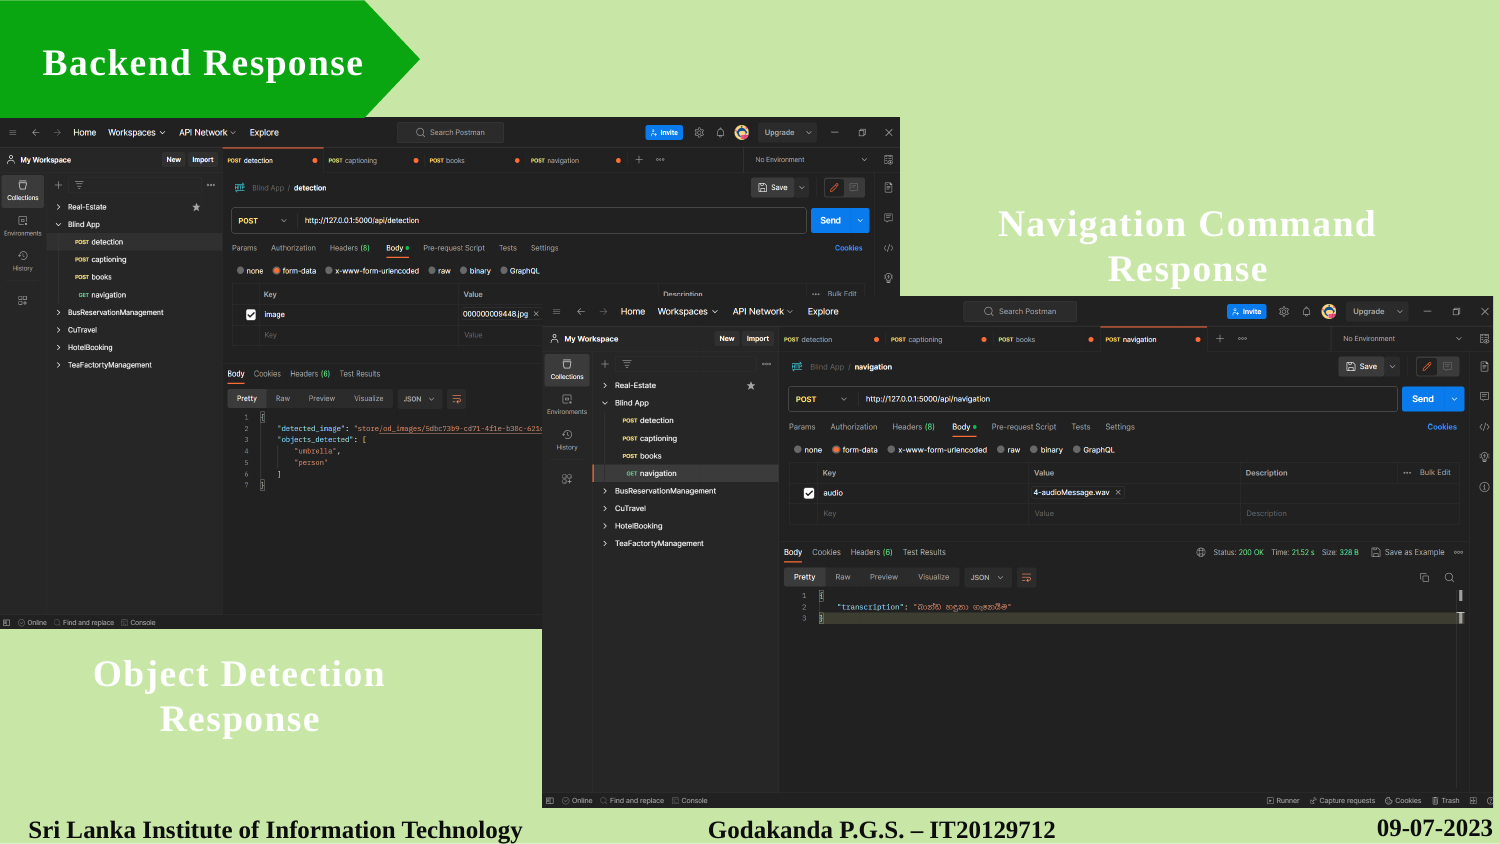

Backend Response
Navigation Command Response

Object Detection Response
09-07-2023
Sri Lanka Institute of Information Technology
Godakanda P.G.S. – IT20129712